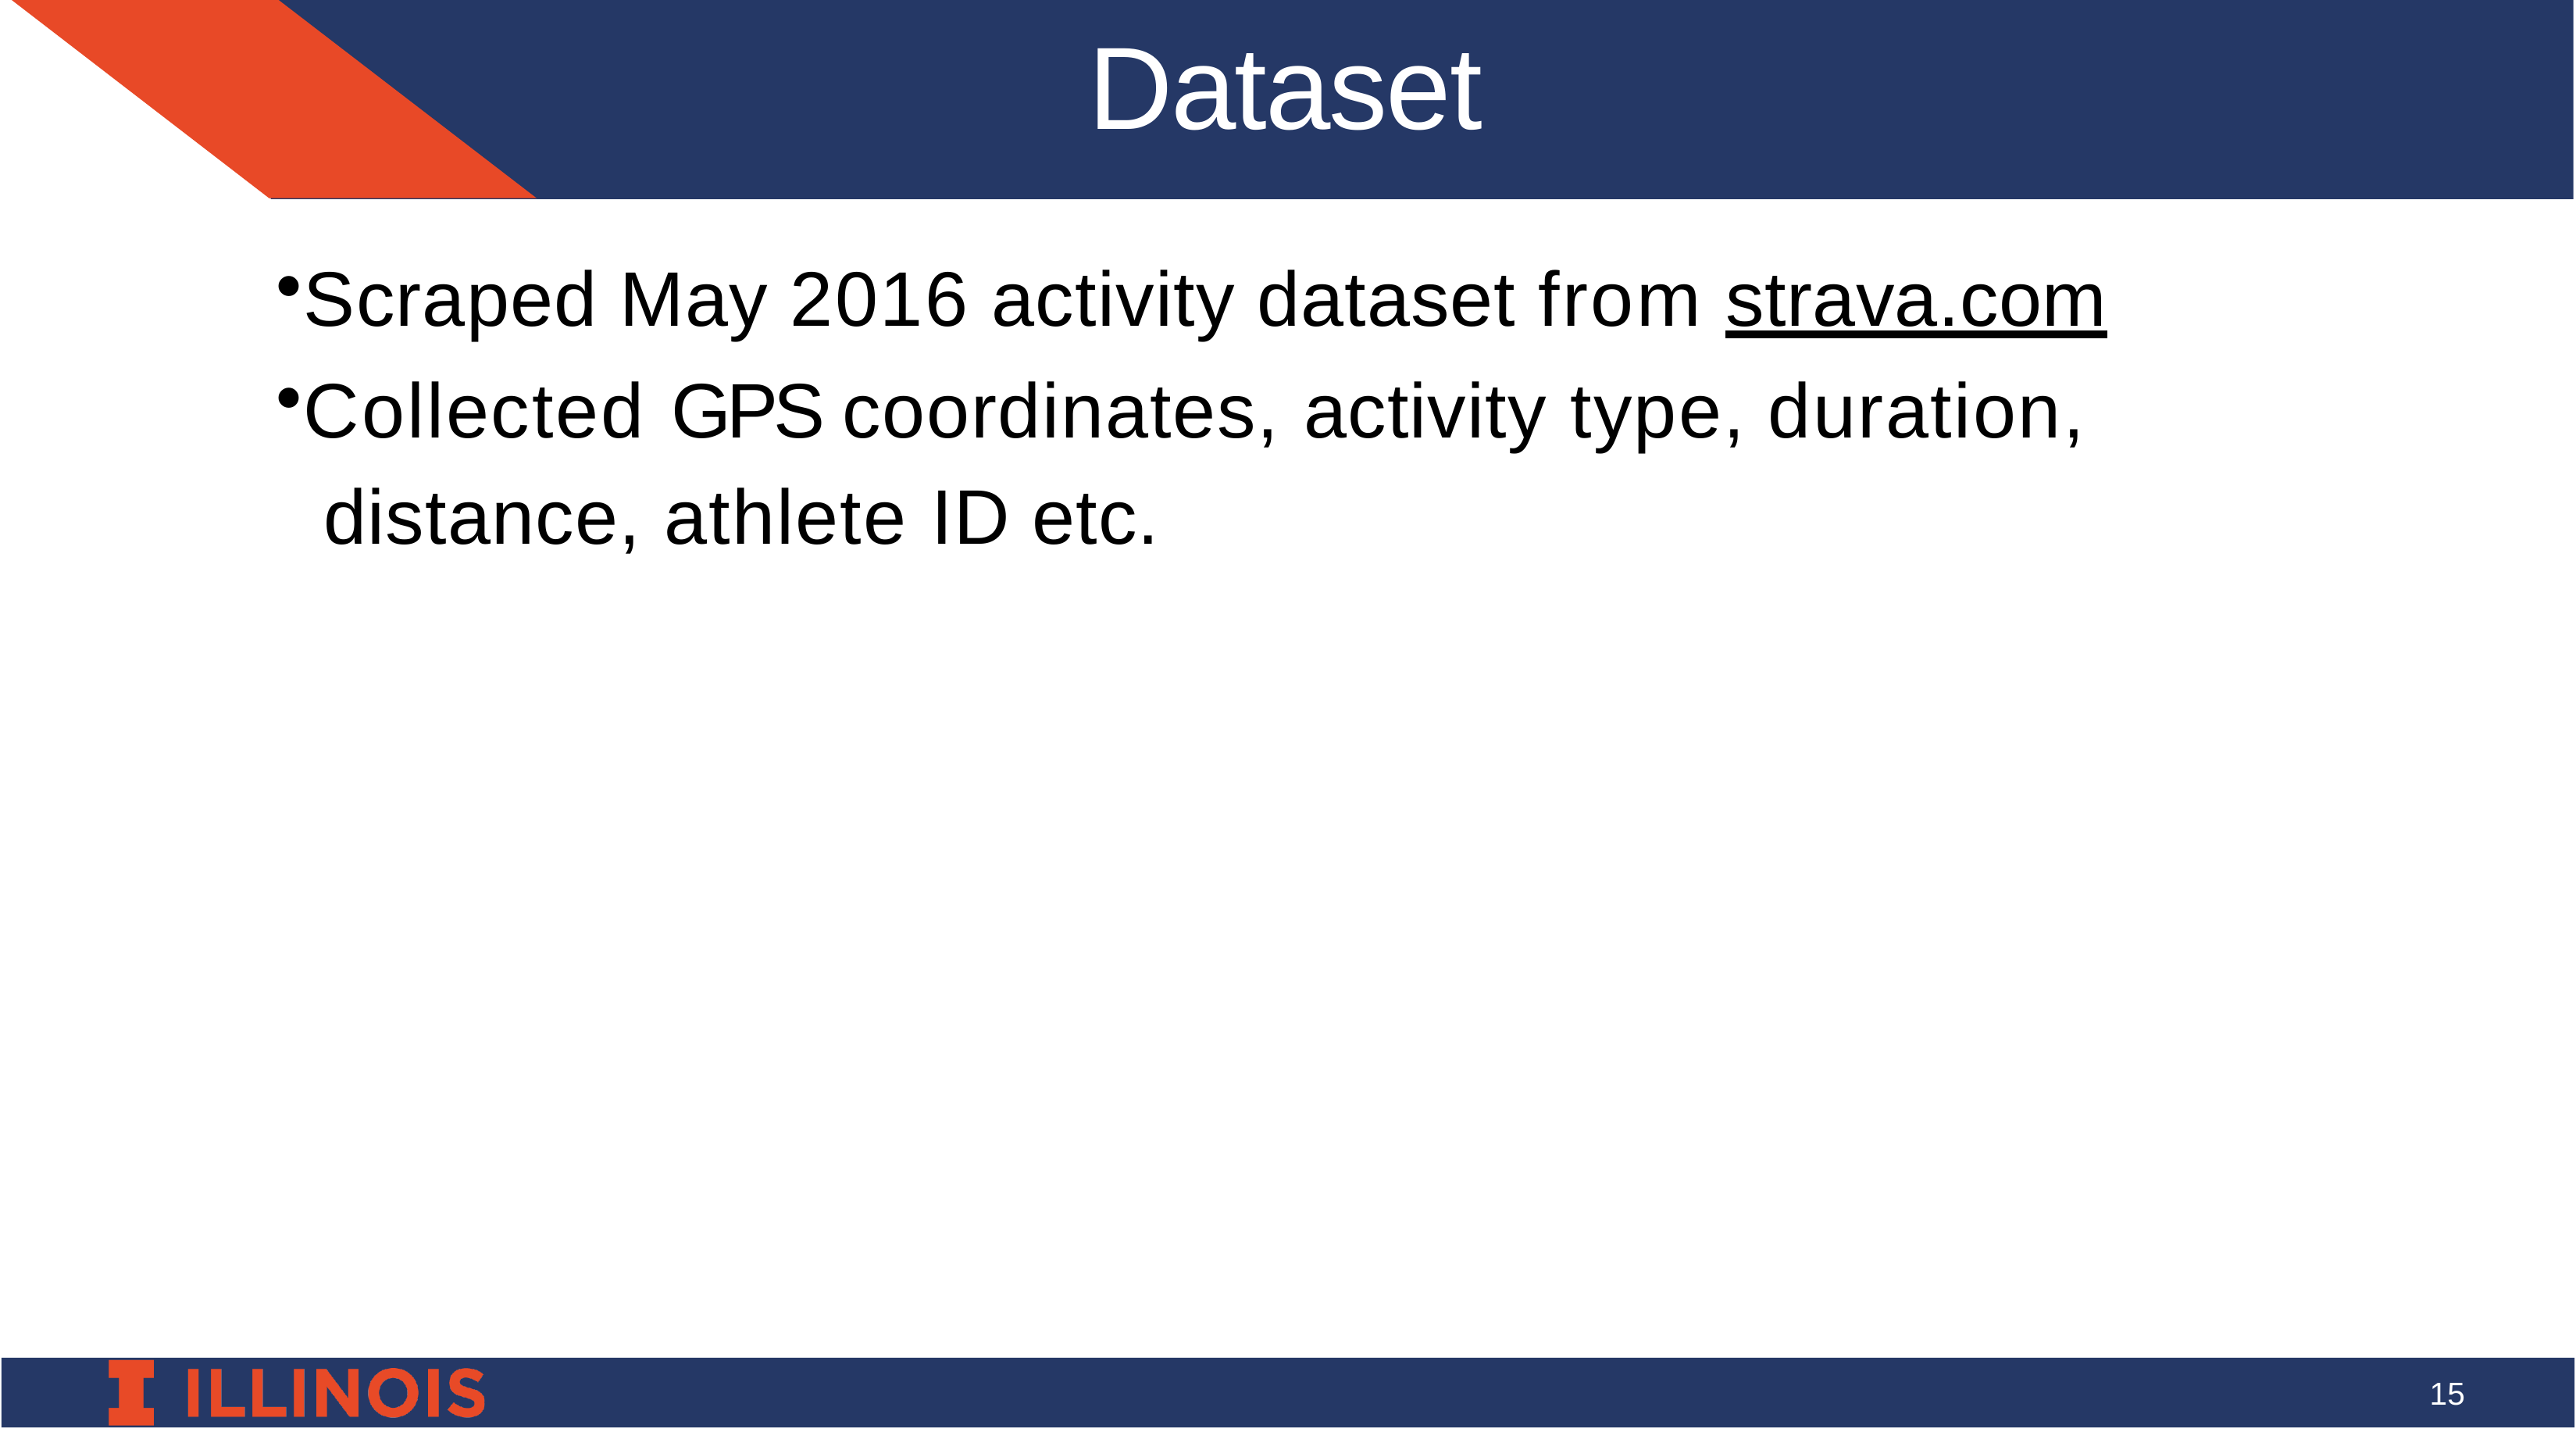

# Dataset
Scraped May 2016 activity dataset from strava.com
Collected GPS coordinates, activity type, duration,  distance, athlete ID etc.
15